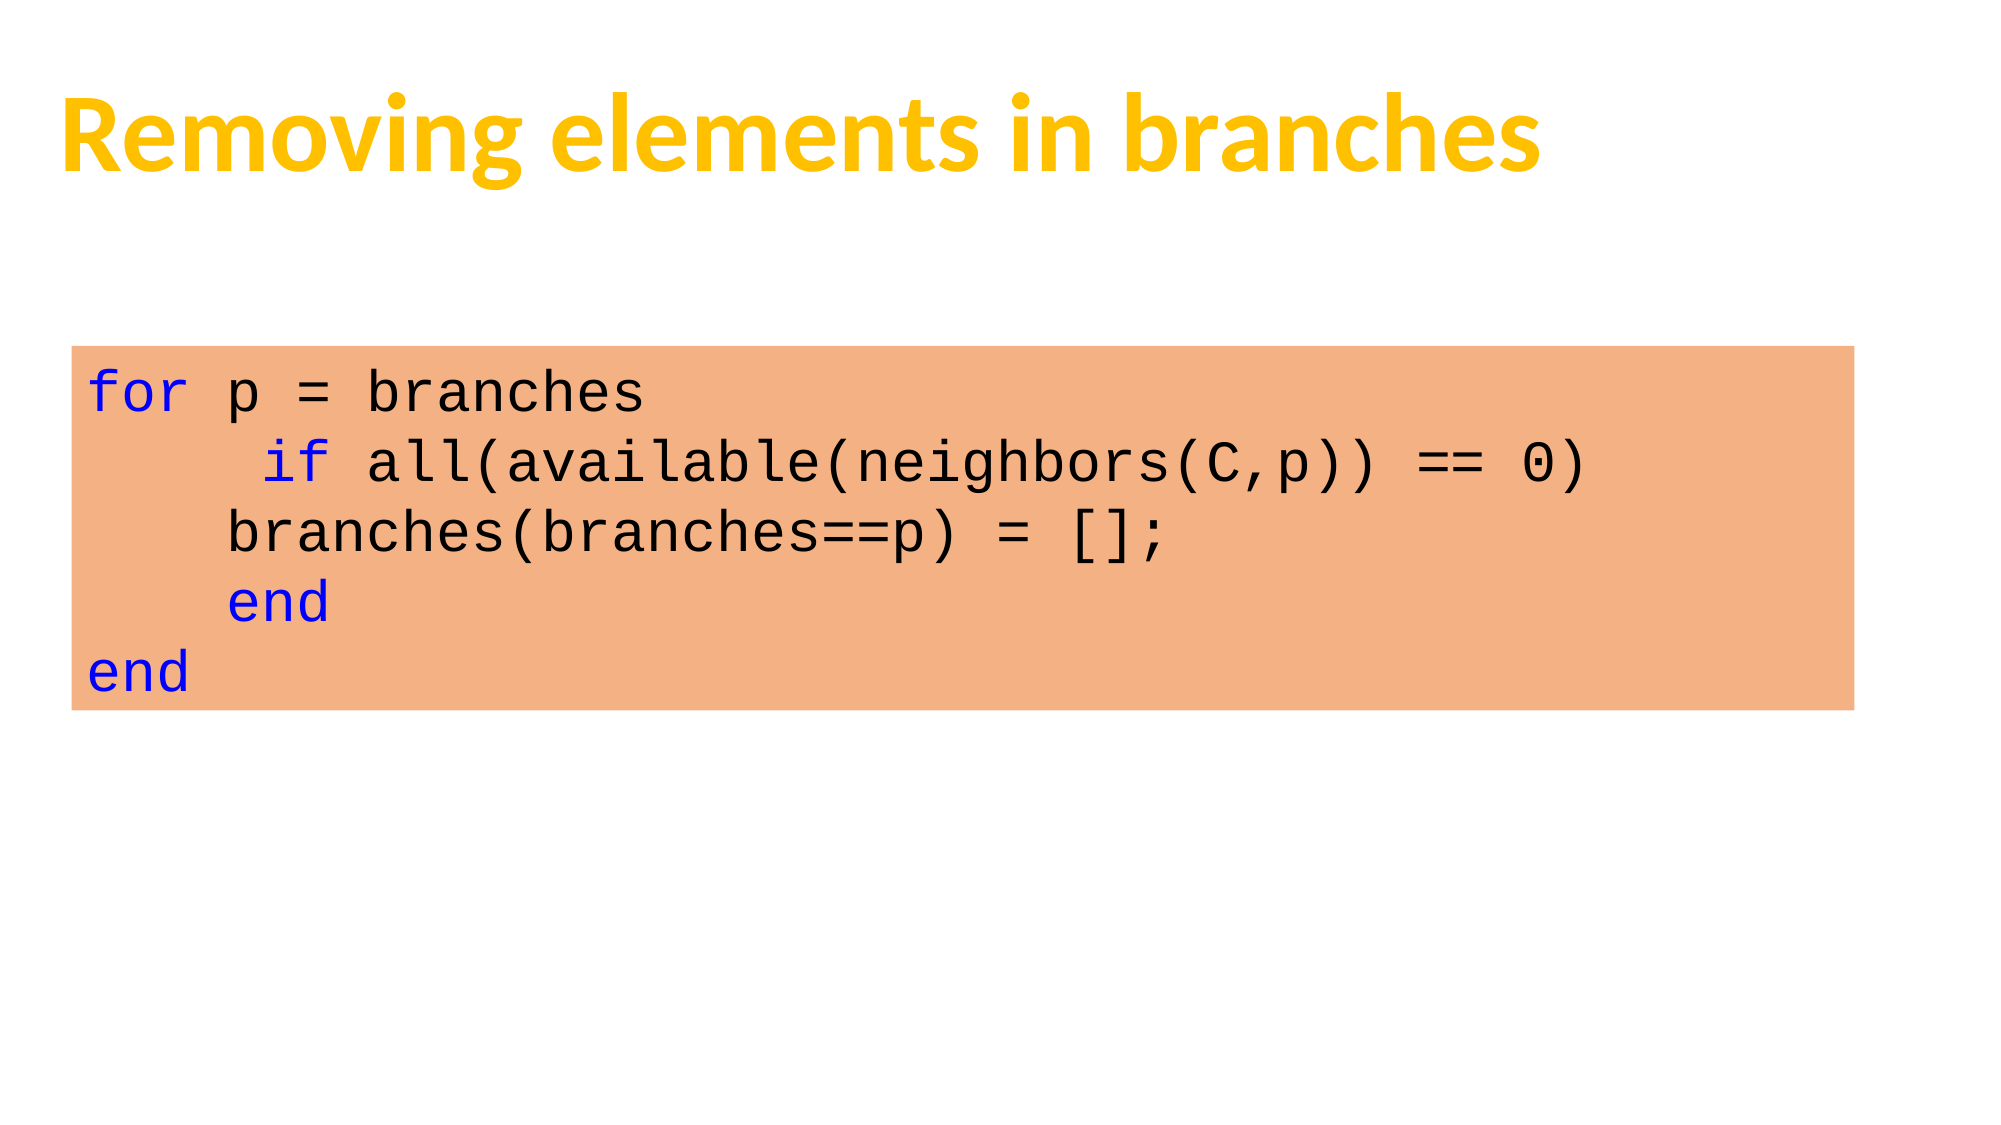

Removing elements in branches
for p = branches
     if all(available(neighbors(C,p)) == 0)
    branches(branches==p) = [];
    end
end